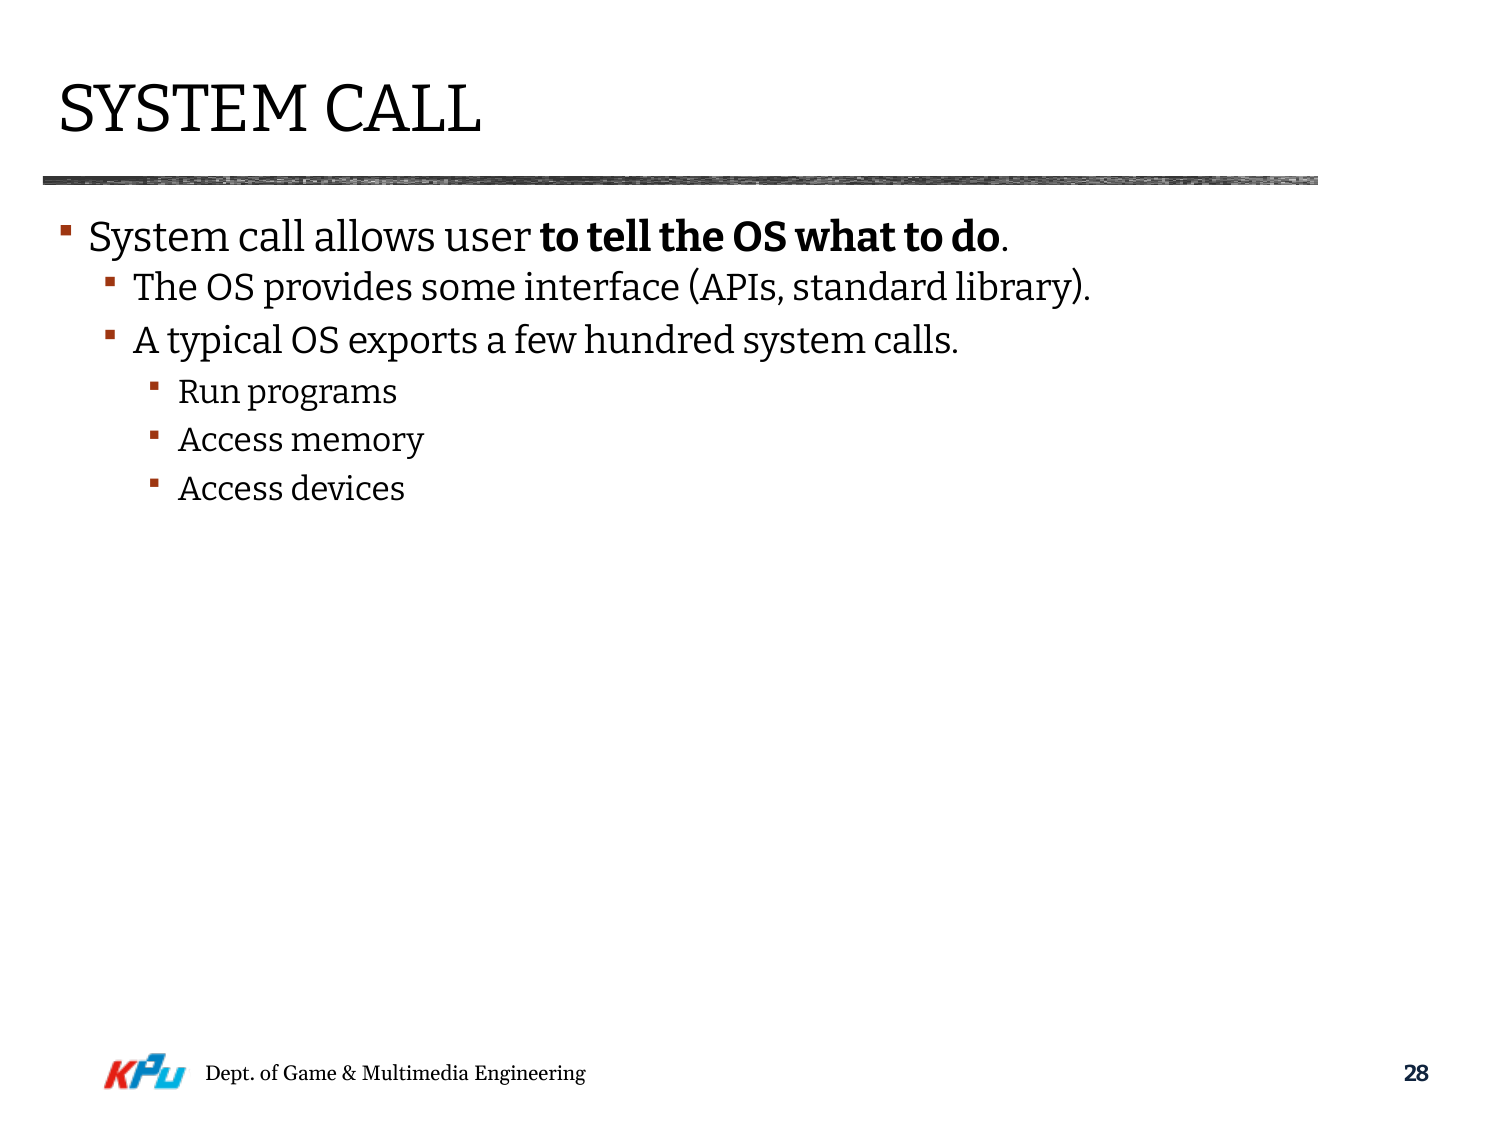

# System call
System call allows user to tell the OS what to do.
The OS provides some interface (APIs, standard library).
A typical OS exports a few hundred system calls.
Run programs
Access memory
Access devices

Dept. of Game & Multimedia Engineering
28